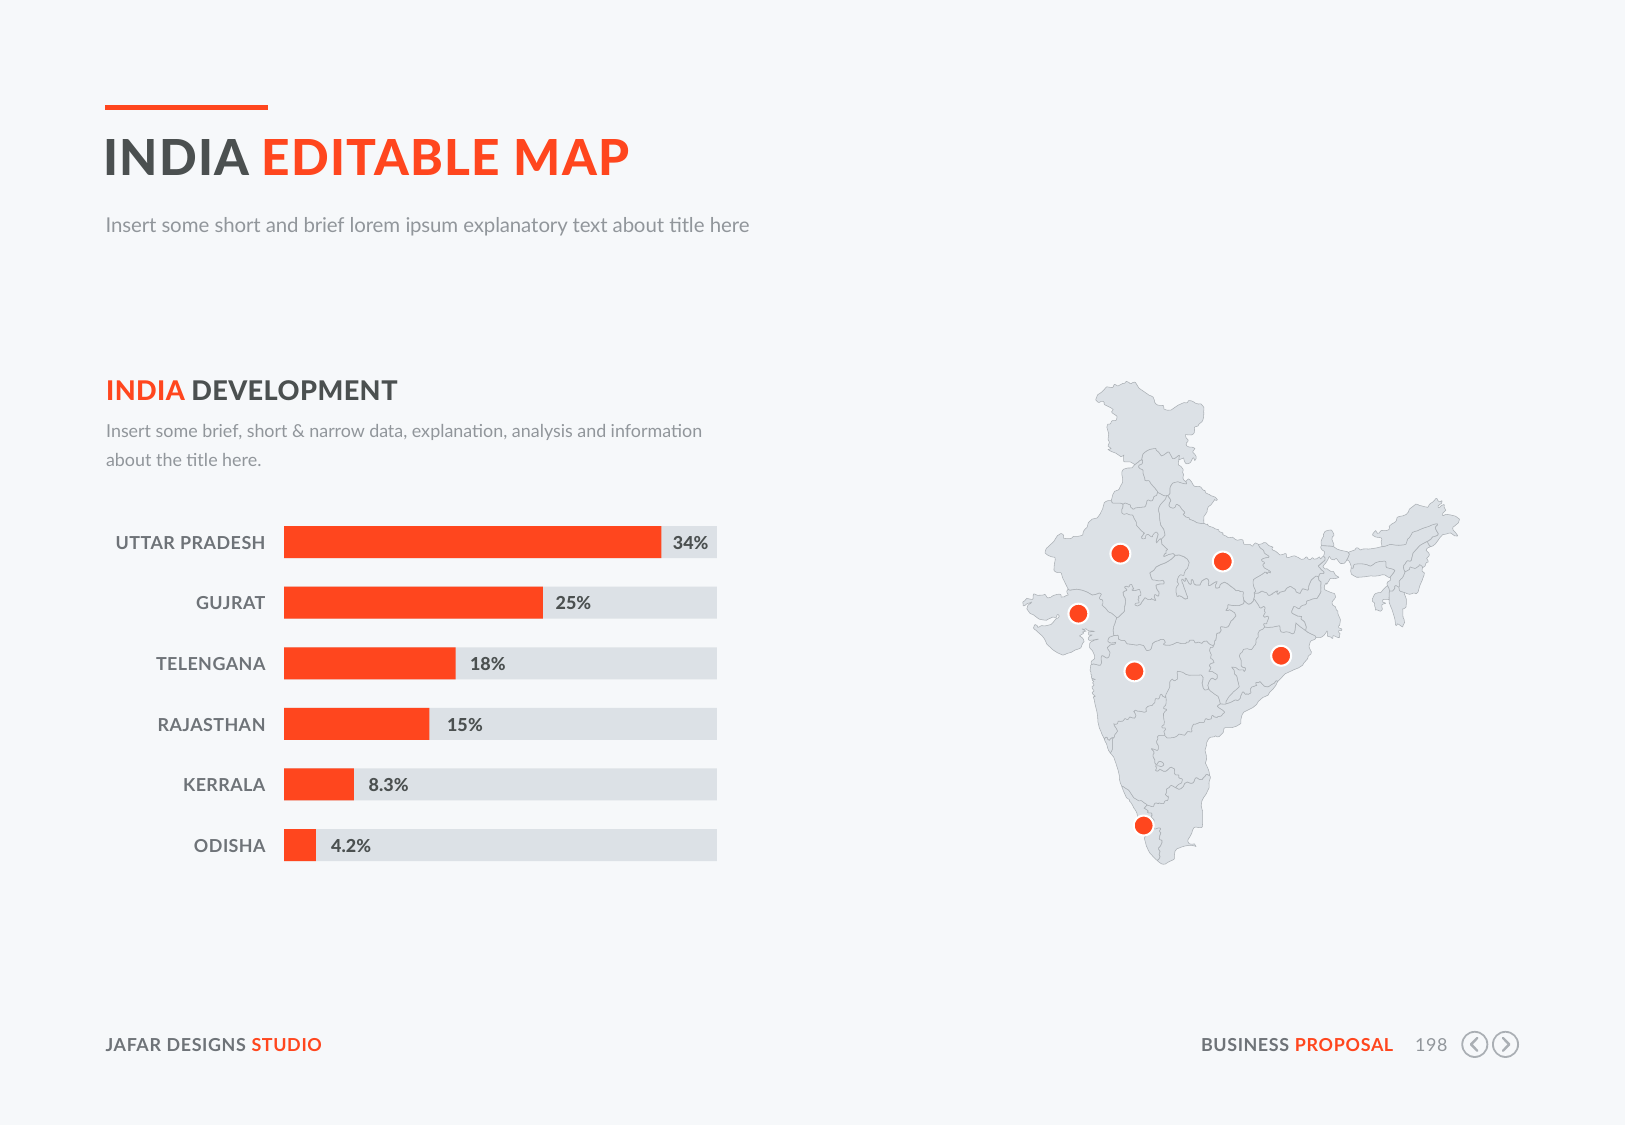

India Editable Map
Insert some short and brief lorem ipsum explanatory text about title here
India development

Insert some brief, short & narrow data, explanation, analysis and information about the title here.

34%
Uttar pradesh

Gujrat
25%

Telengana
18%

Rajasthan
15%

Kerrala
8.3%

Odisha
4.2%